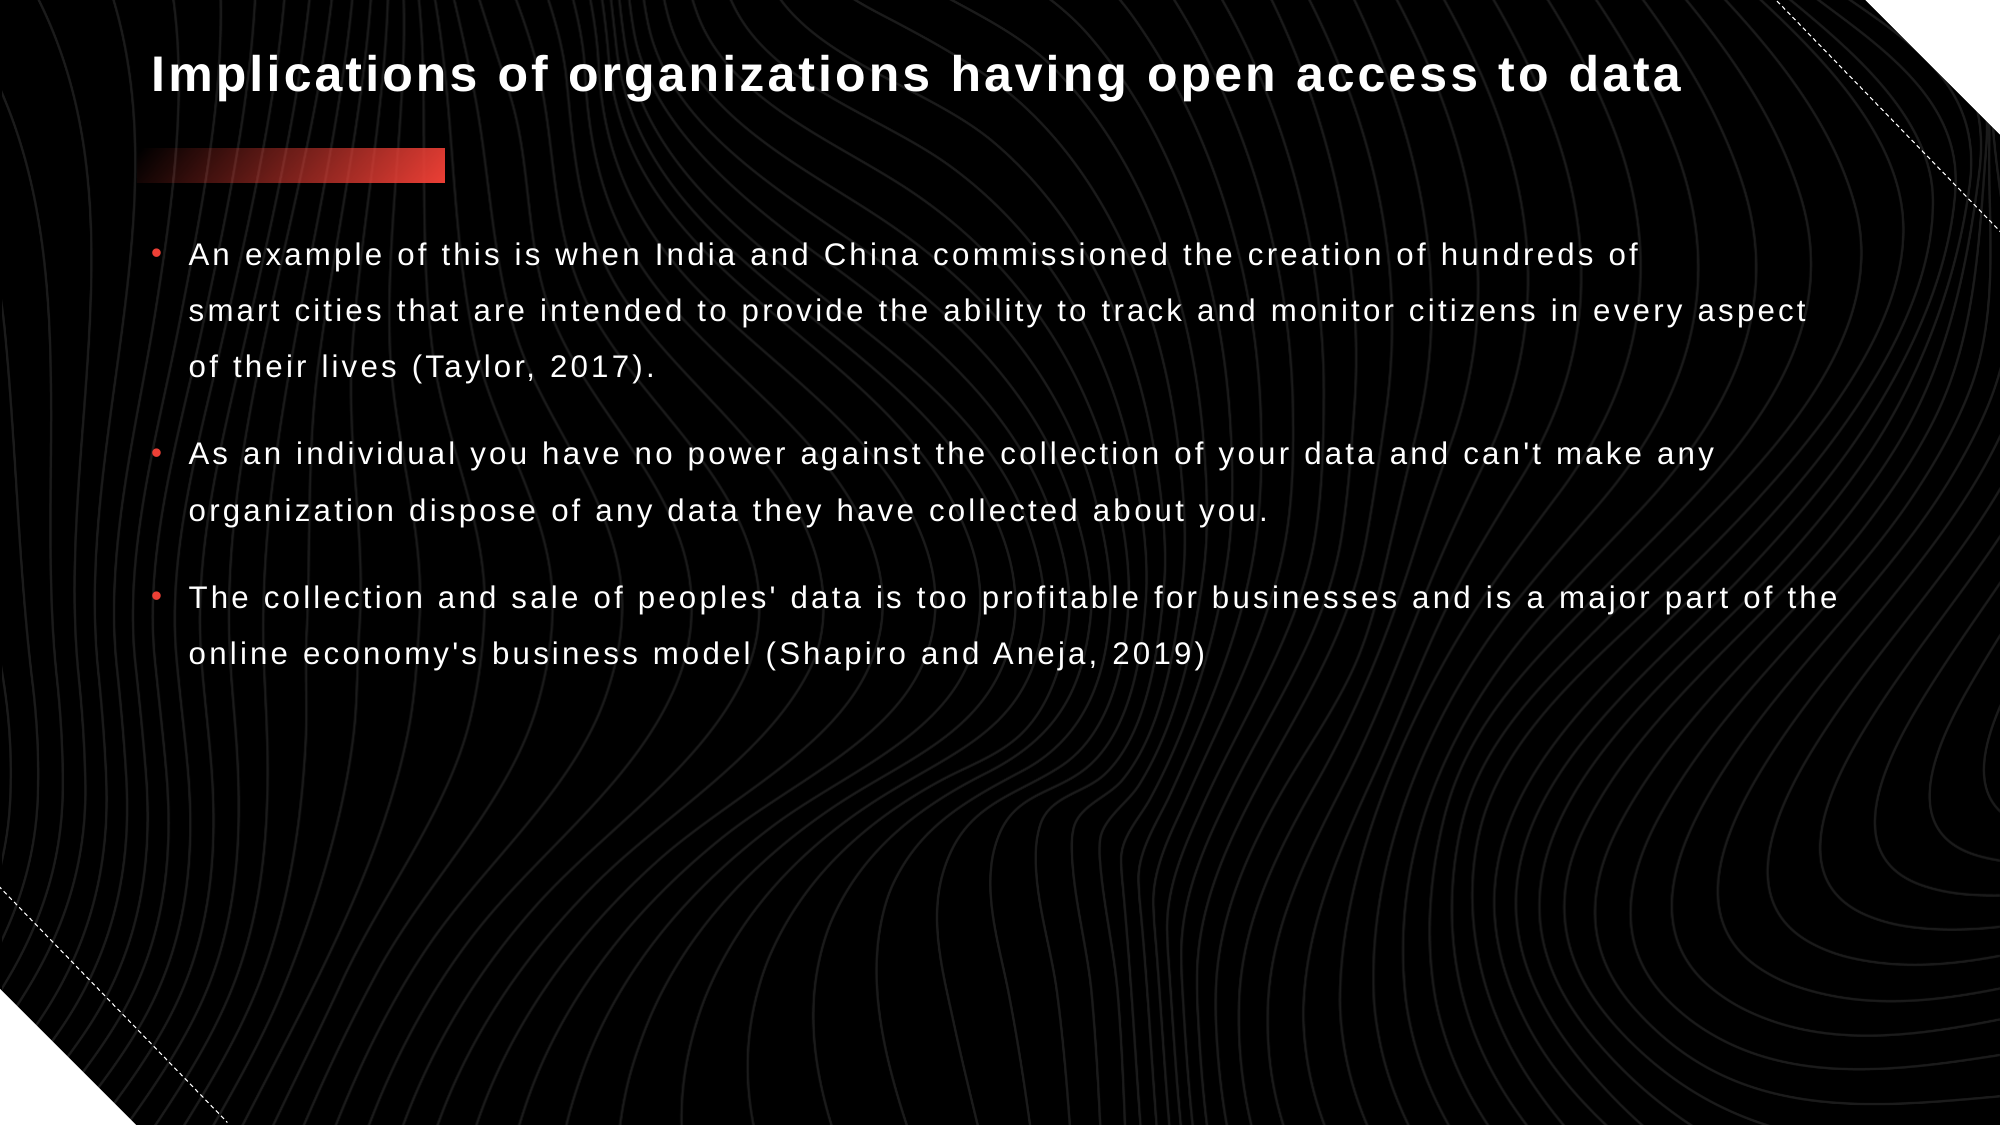

# Implications of organizations having open access to data
An example of this is when India and China commissioned the creation of hundreds of smart cities that are intended to provide the ability to track and monitor citizens in every aspect of their lives (Taylor, 2017).
As an individual you have no power against the collection of your data and can't make any organization dispose of any data they have collected about you.
The collection and sale of peoples' data is too profitable for businesses and is a major part of the online economy's business model (Shapiro and Aneja, 2019)